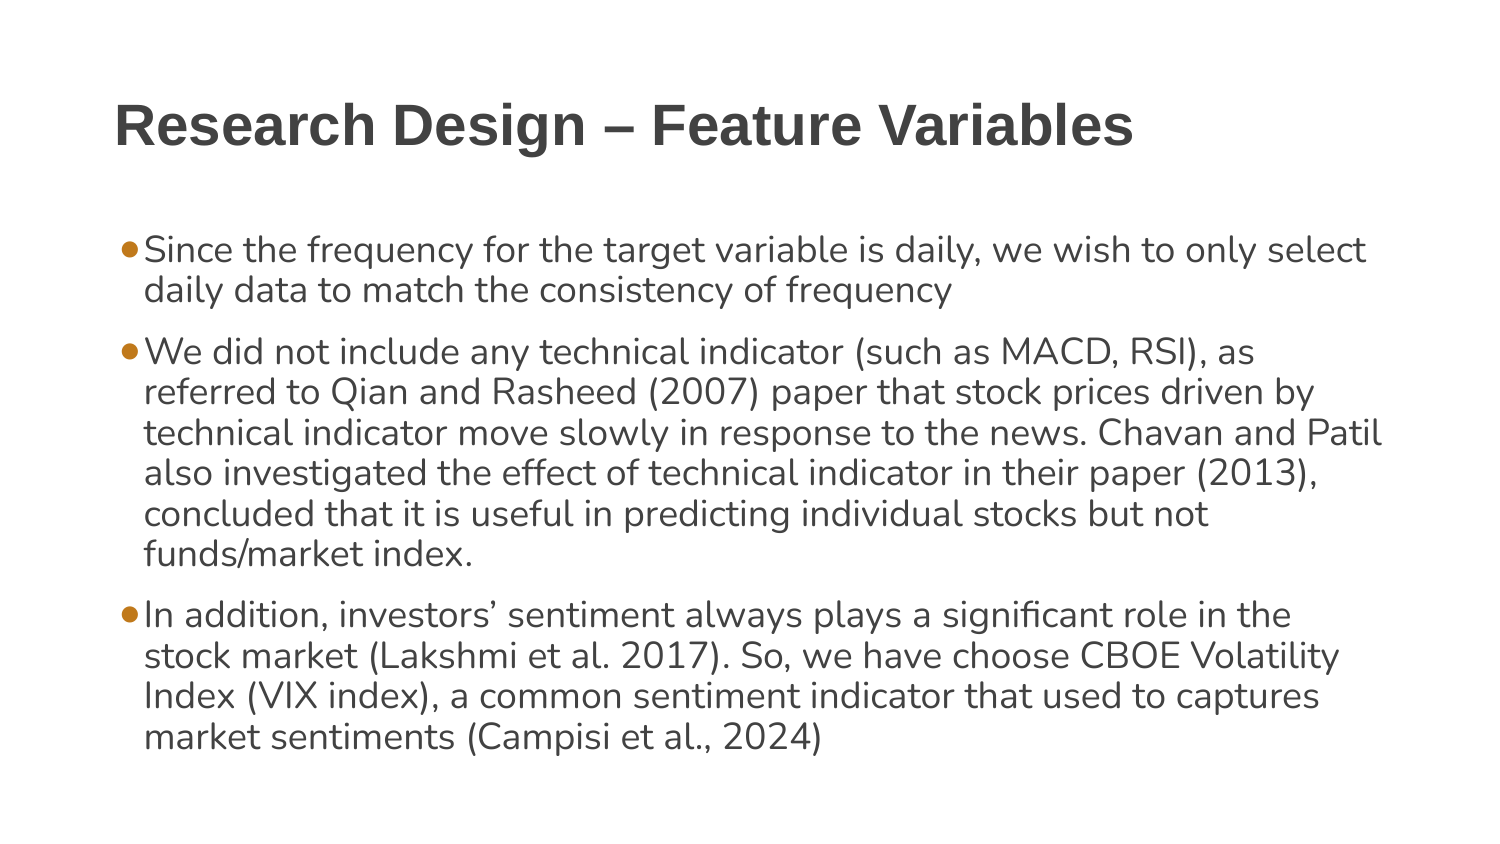

# Research Design – Feature Variables
Since the frequency for the target variable is daily, we wish to only select daily data to match the consistency of frequency
We did not include any technical indicator (such as MACD, RSI), as referred to Qian and Rasheed (2007) paper that stock prices driven by technical indicator move slowly in response to the news. Chavan and Patil also investigated the effect of technical indicator in their paper (2013), concluded that it is useful in predicting individual stocks but not funds/market index.
In addition, investors’ sentiment always plays a significant role in the stock market (Lakshmi et al. 2017). So, we have choose CBOE Volatility Index (VIX index), a common sentiment indicator that used to captures market sentiments (Campisi et al., 2024)